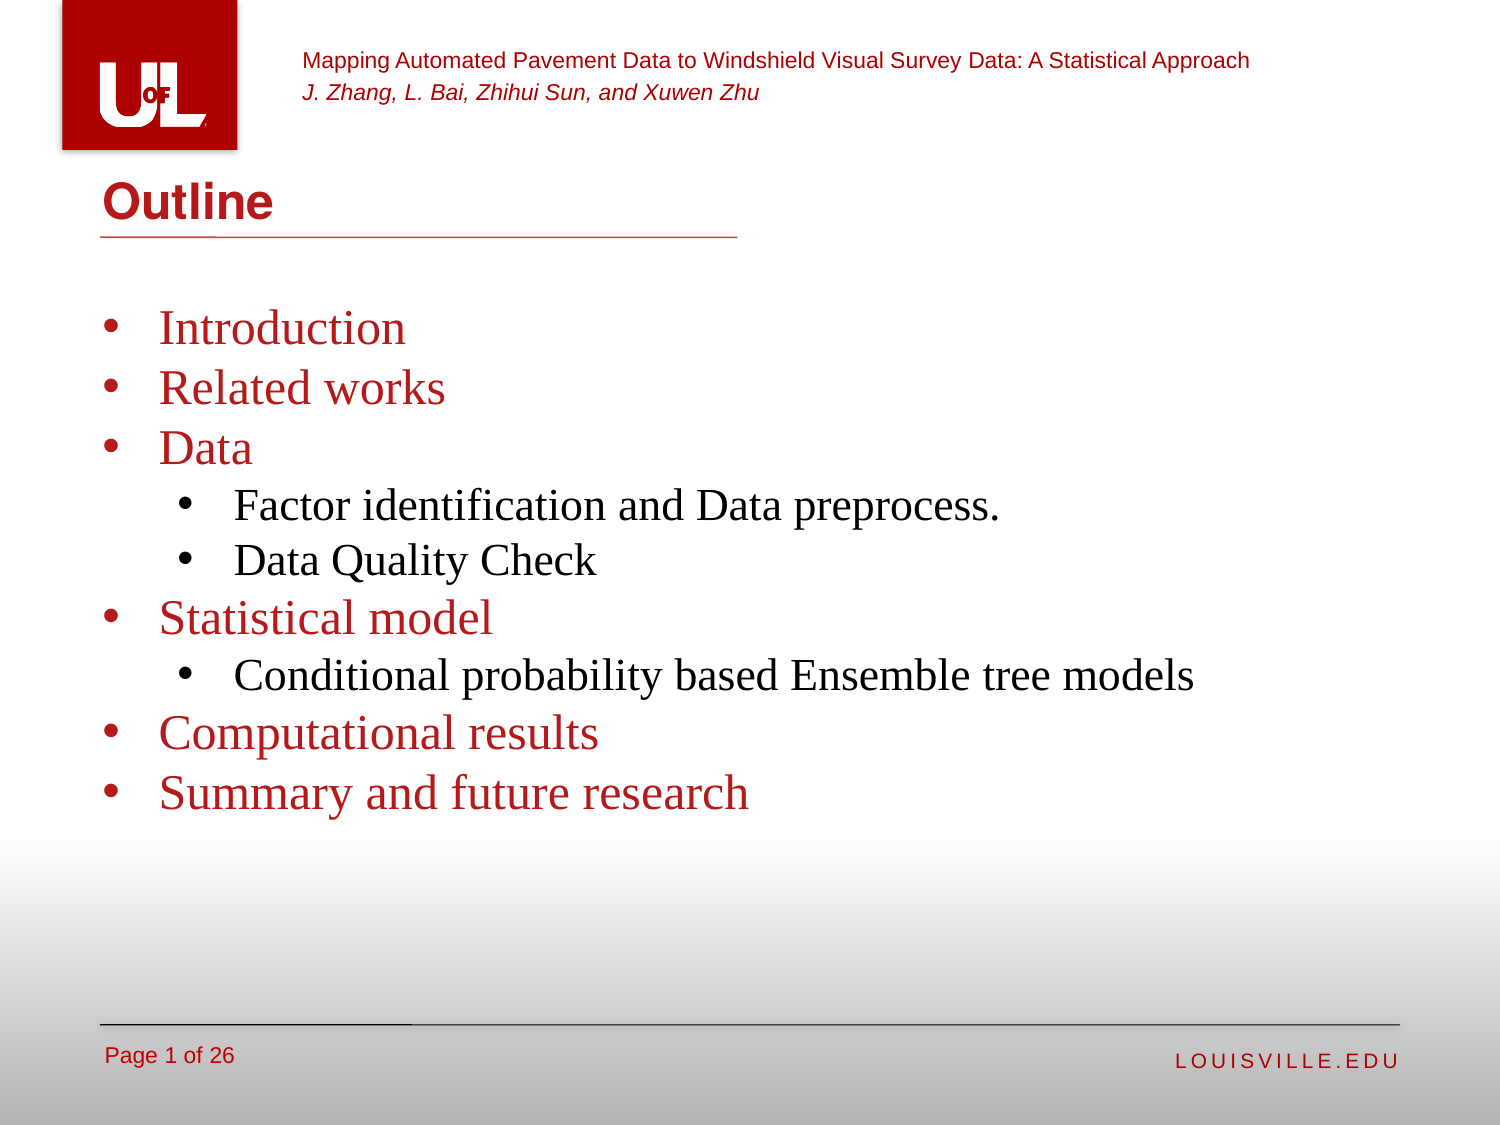

Mapping Automated Pavement Data to Windshield Visual Survey Data: A Statistical Approach
J. Zhang, L. Bai, Zhihui Sun, and Xuwen Zhu
# Outline
Introduction
Related works
Data
Factor identification and Data preprocess.
Data Quality Check
Statistical model
Conditional probability based Ensemble tree models
Computational results
Summary and future research

Page 1 of 26